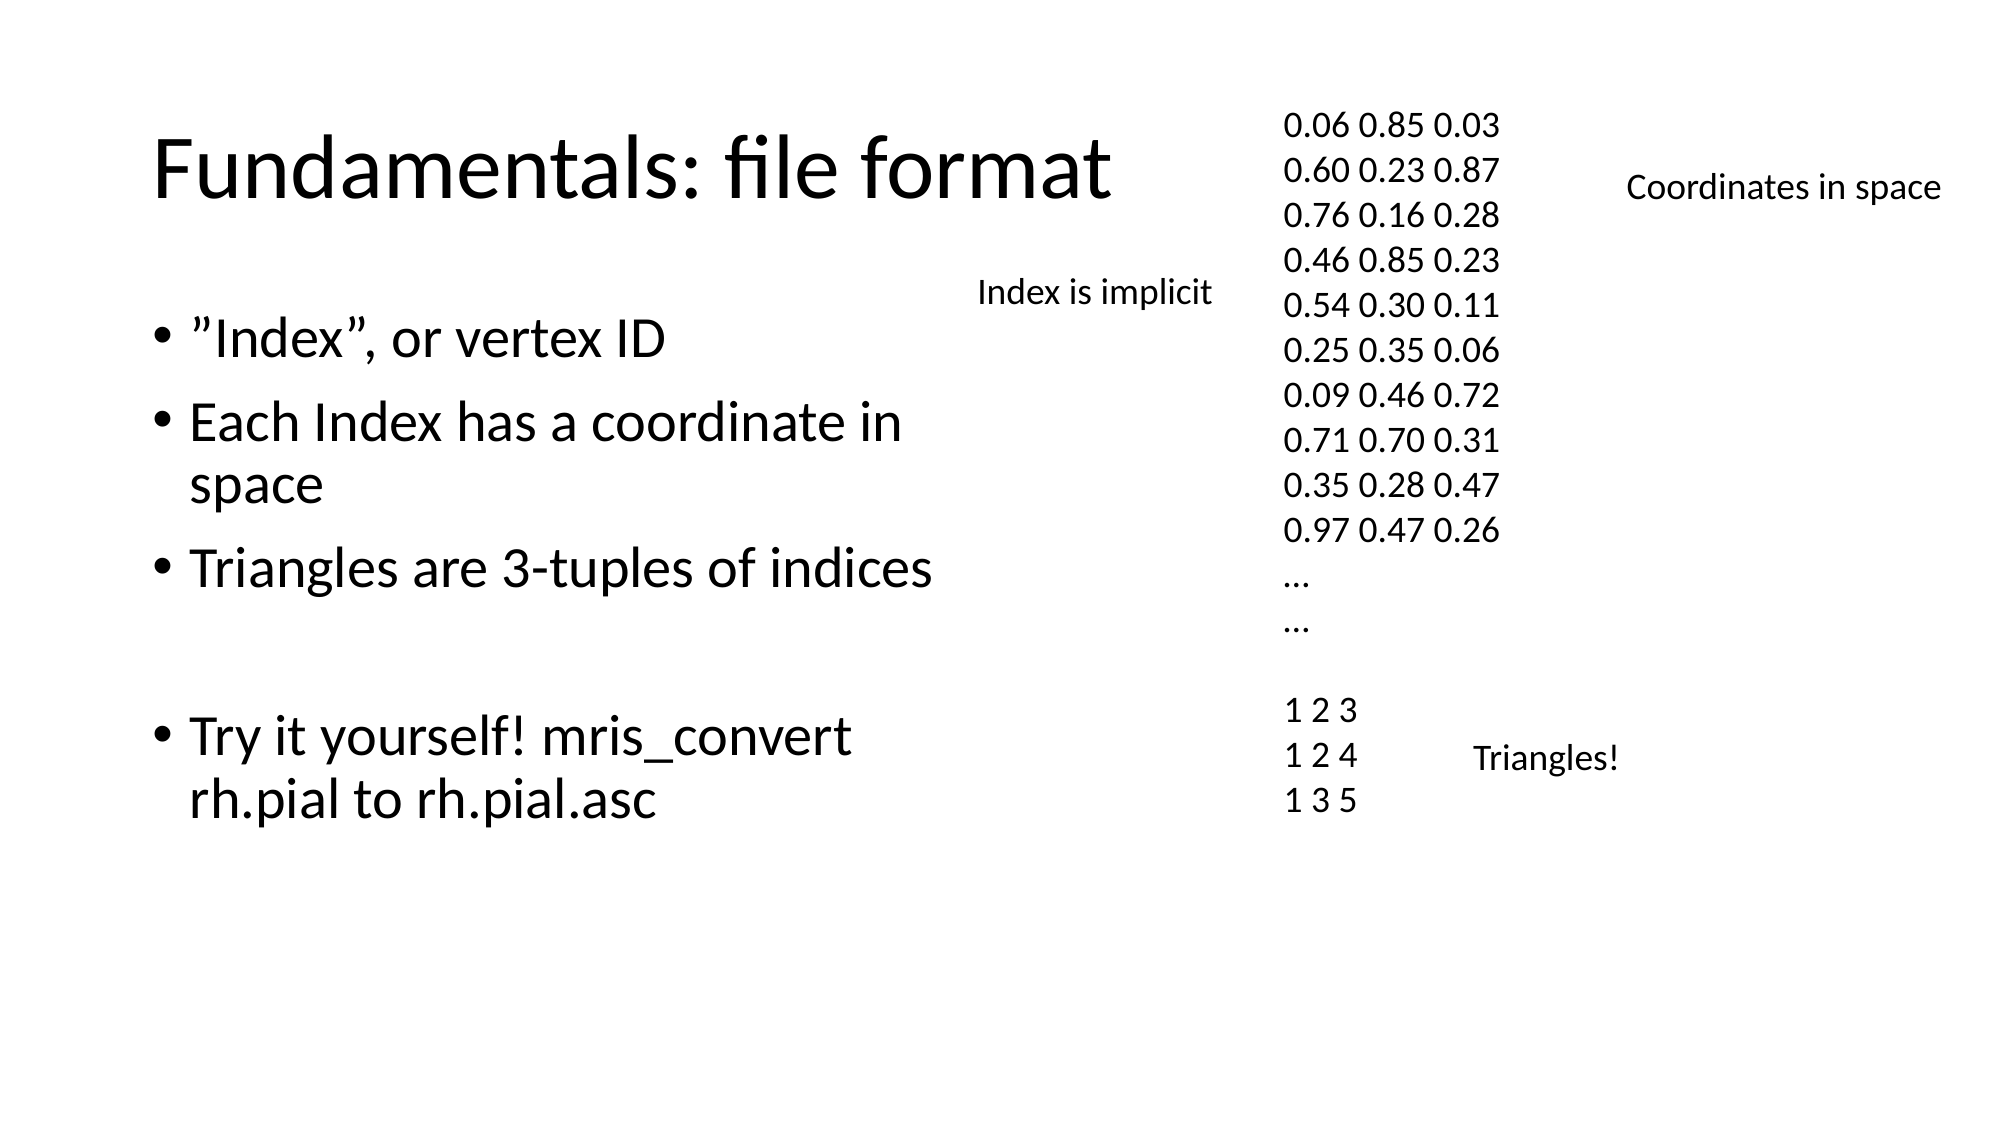

# Fundamentals: file format
0.06 0.85 0.03
0.60 0.23 0.87
0.76 0.16 0.28
0.46 0.85 0.23
0.54 0.30 0.11
0.25 0.35 0.06
0.09 0.46 0.72
0.71 0.70 0.31
0.35 0.28 0.47
0.97 0.47 0.26
…
…

1 2 3
1 2 4
1 3 5

Coordinates in space
Index is implicit
”Index”, or vertex ID
Each Index has a coordinate in space
Triangles are 3-tuples of indices

Try it yourself! mris_convert rh.pial to rh.pial.asc
Triangles!